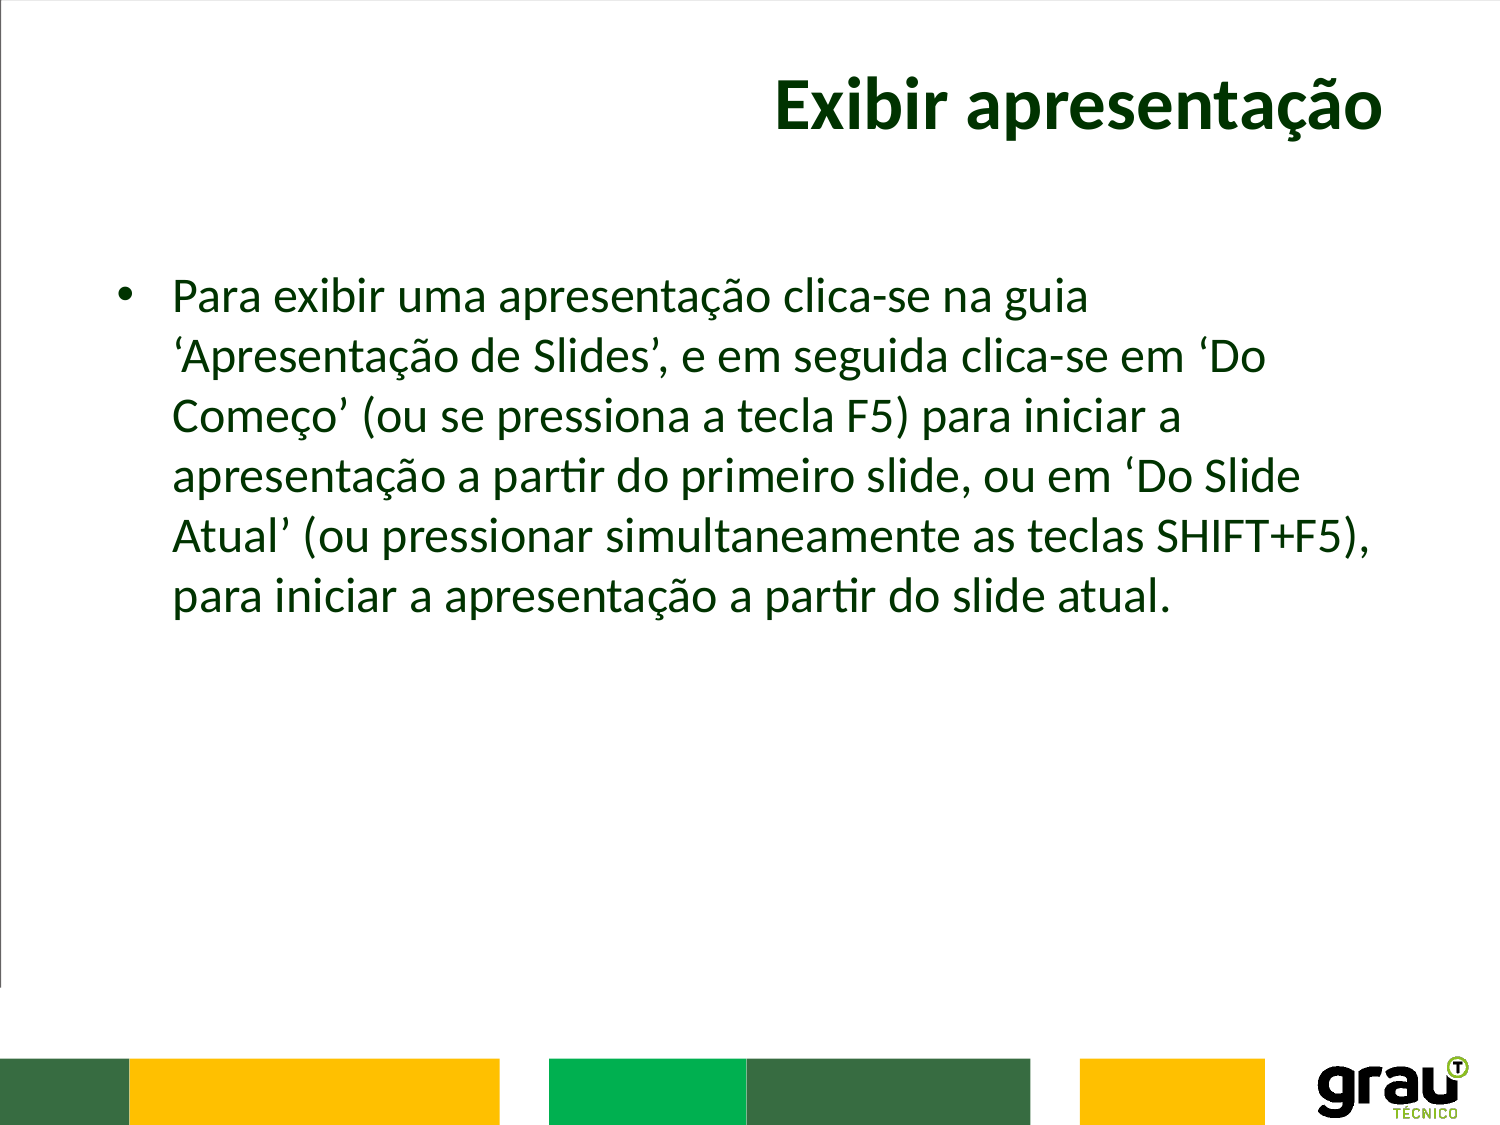

# Exibir apresentação
Para exibir uma apresentação clica-se na guia ‘Apresentação de Slides’, e em seguida clica-se em ‘Do Começo’ (ou se pressiona a tecla F5) para iniciar a apresentação a partir do primeiro slide, ou em ‘Do Slide Atual’ (ou pressionar simultaneamente as teclas SHIFT+F5), para iniciar a apresentação a partir do slide atual.